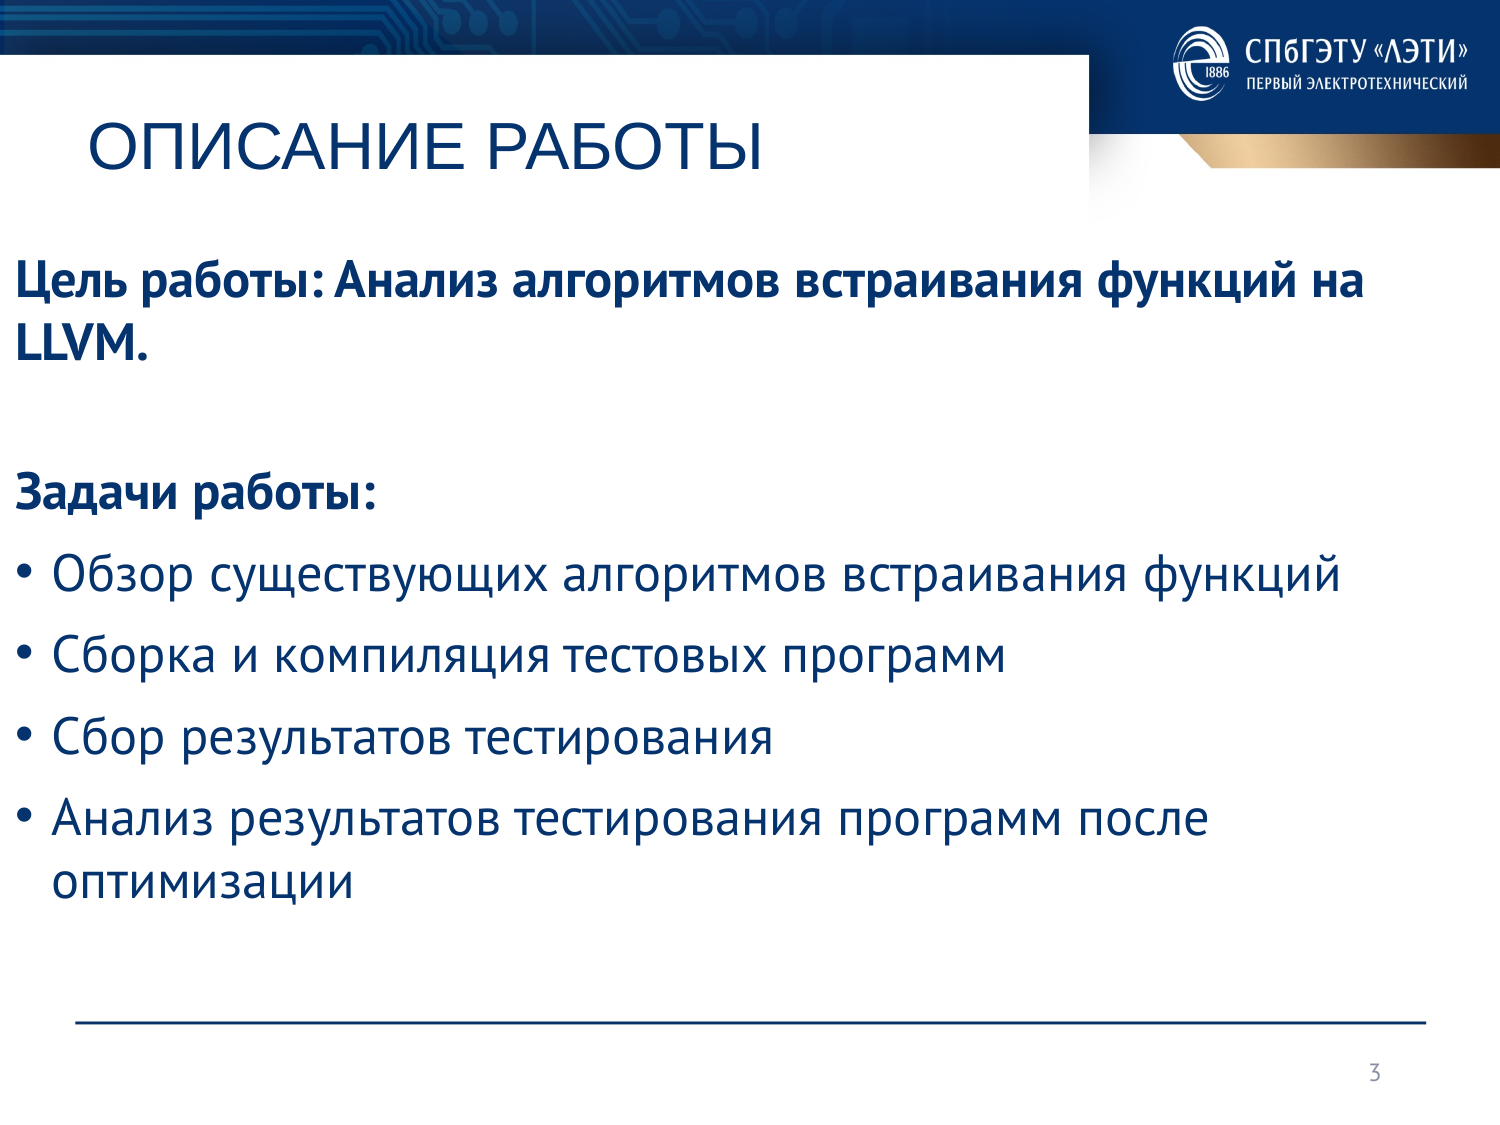

# Описание работы
Цель работы: Анализ алгоритмов встраивания функций на LLVM.
Задачи работы:
Обзор существующих алгоритмов встраивания функций
Сборка и компиляция тестовых программ
Сбор результатов тестирования
Анализ результатов тестирования программ после оптимизации

3